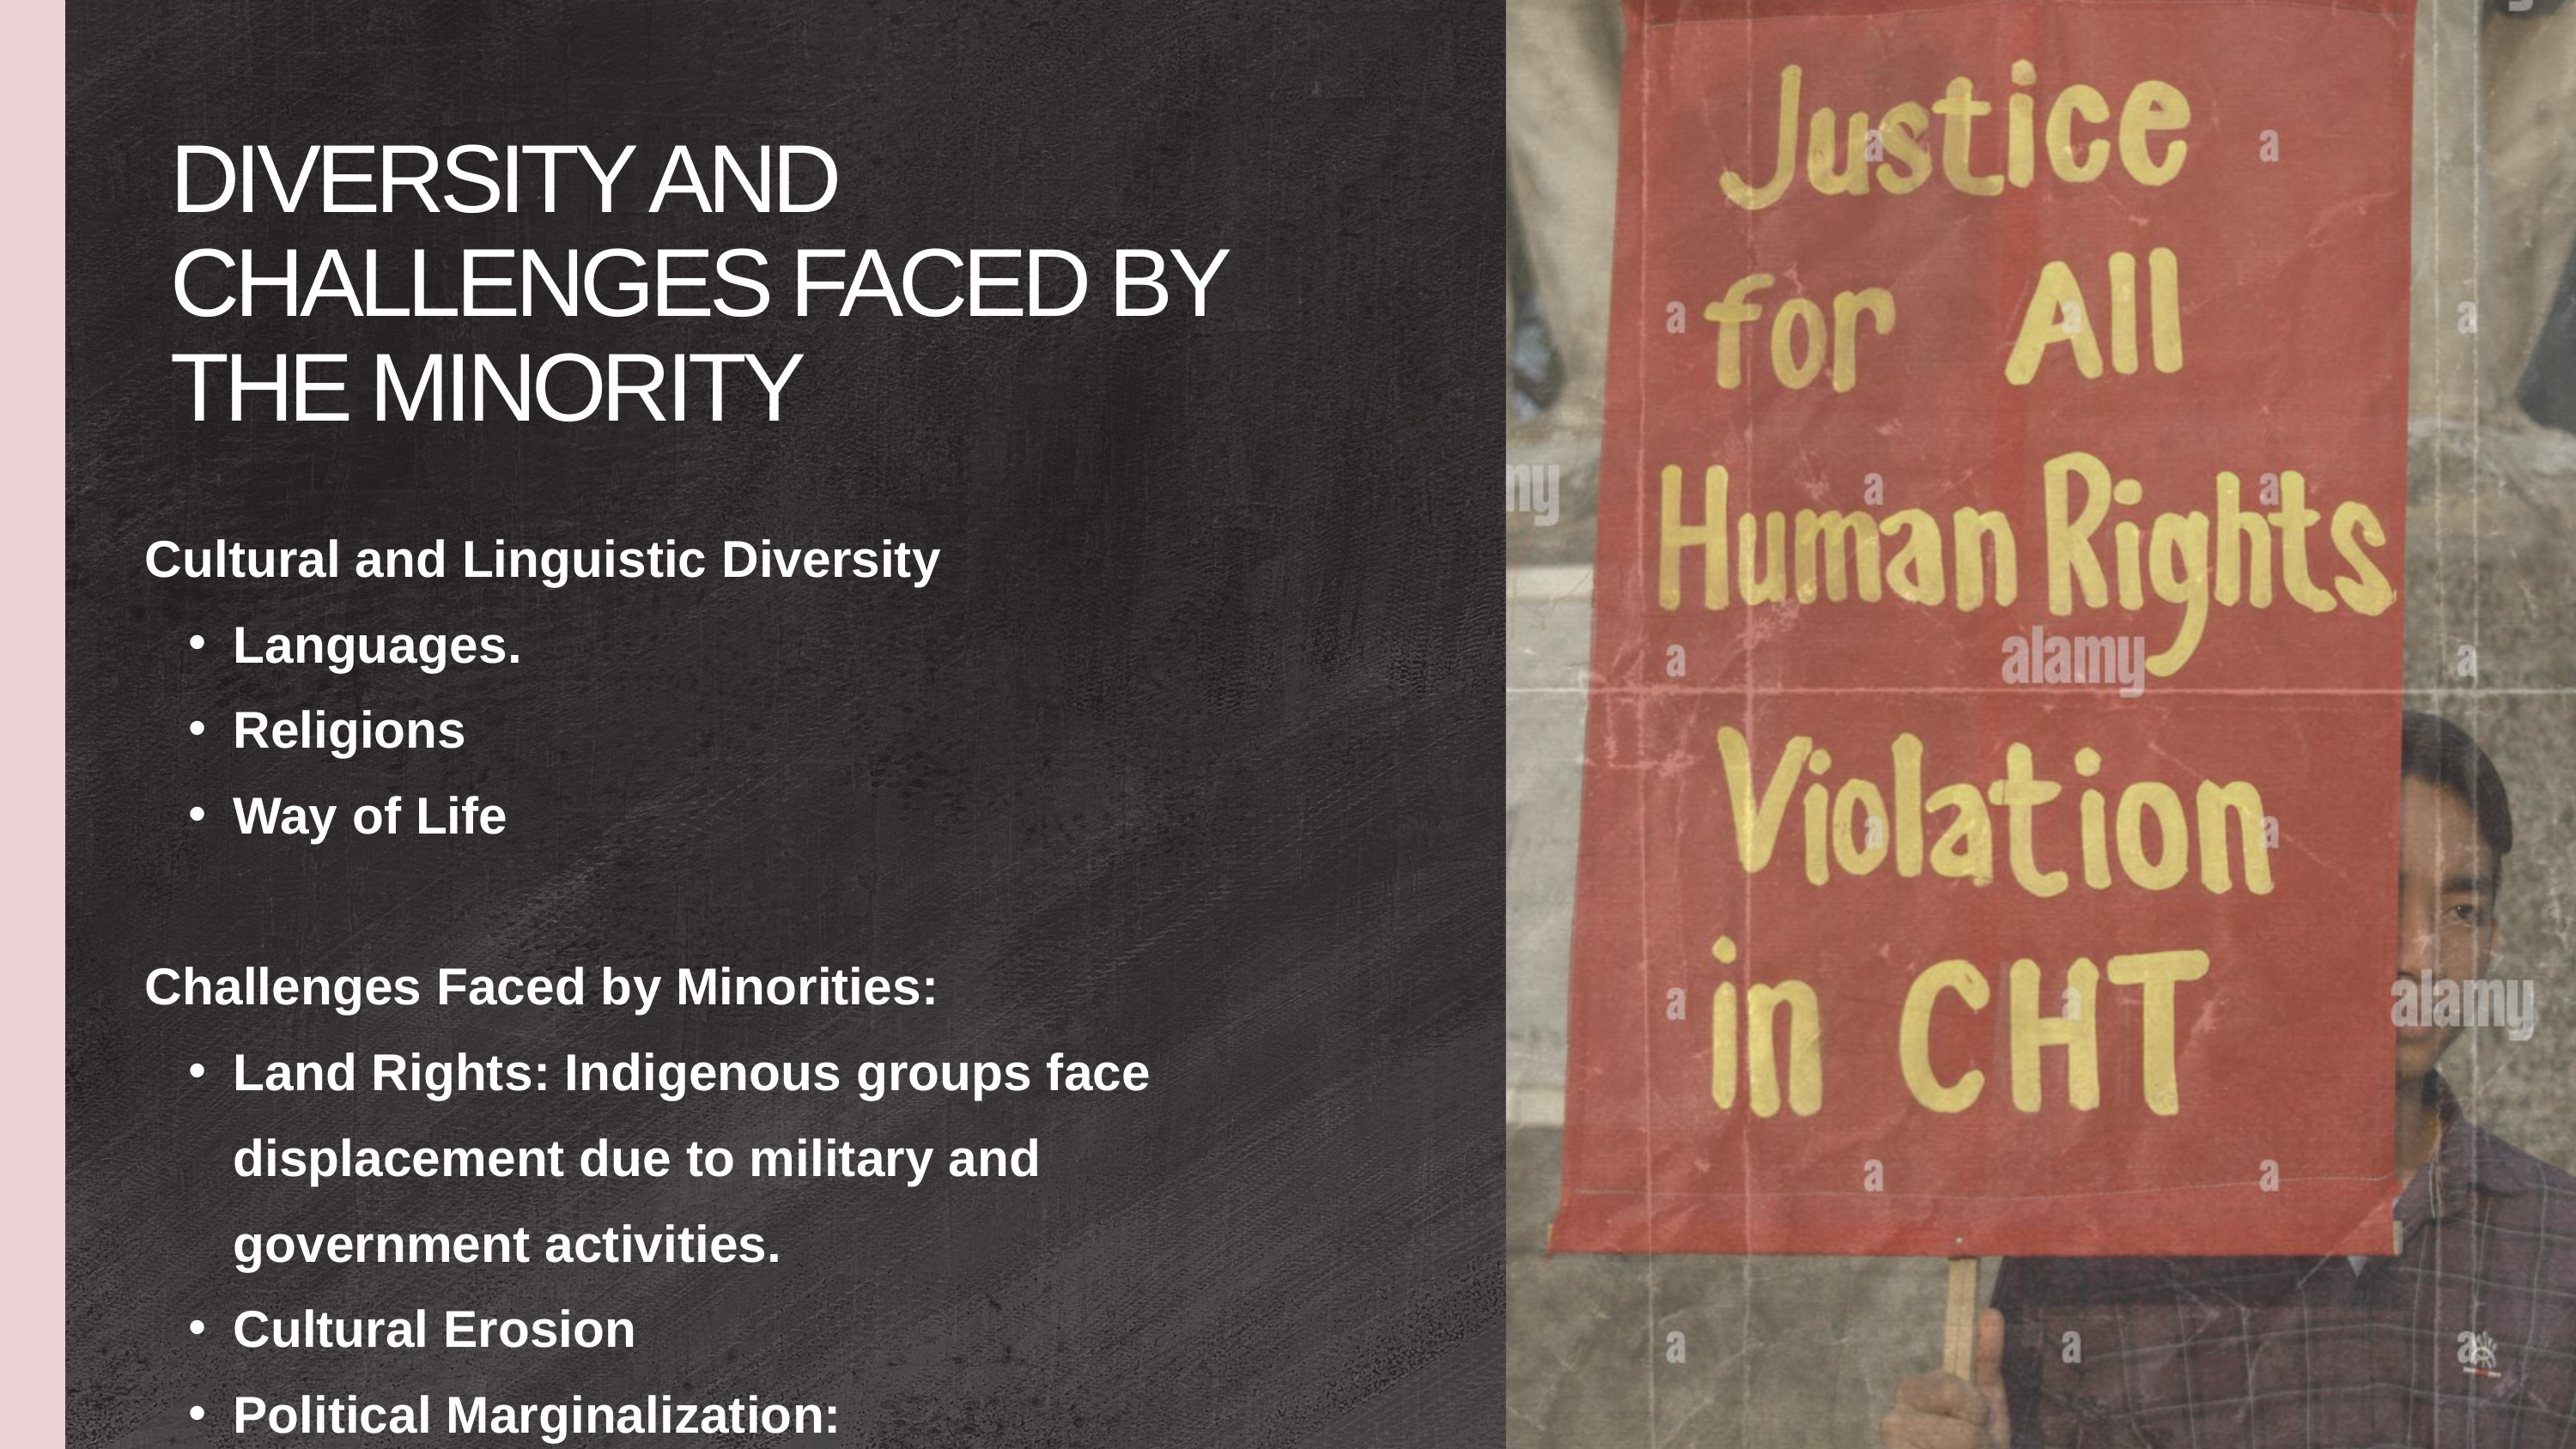

DIVERSITY AND CHALLENGES FACED BY THE MINORITY
Cultural and Linguistic Diversity
Languages.
Religions
Way of Life

Challenges Faced by Minorities:
Land Rights: Indigenous groups face displacement due to military and government activities.
Cultural Erosion
Political Marginalization: